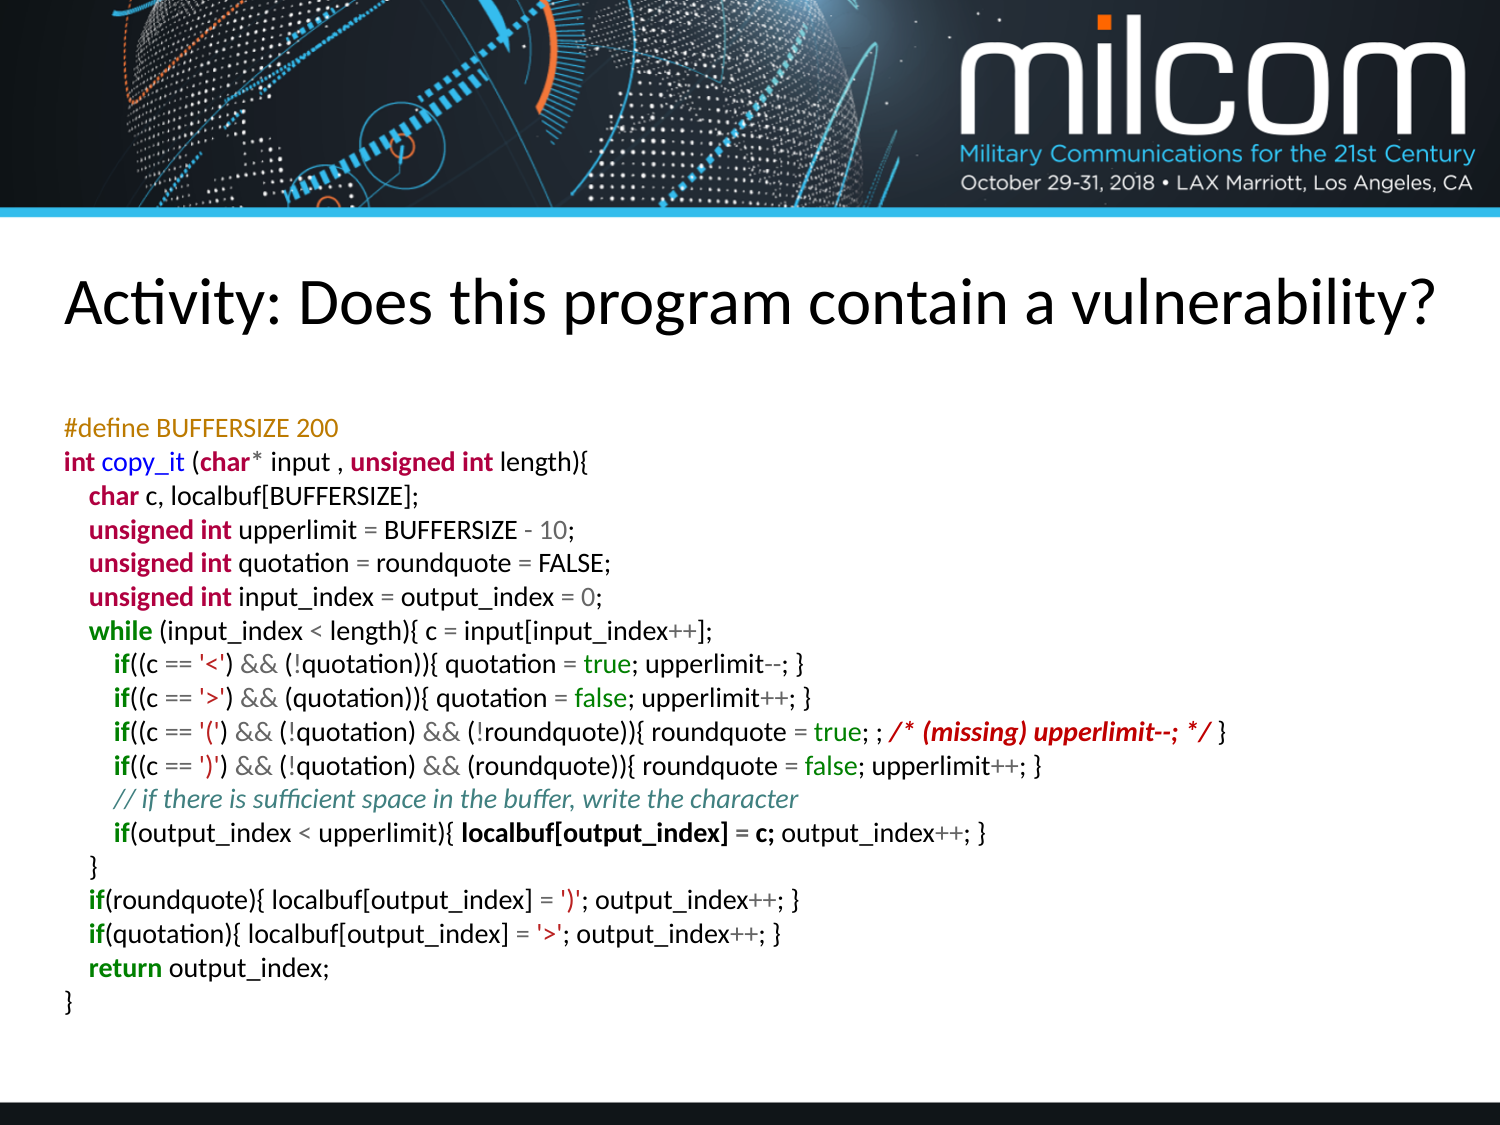

# Activity: Does this program contain a vulnerability?
#define BUFFERSIZE 200
int copy_it (char* input , unsigned int length){
    char c, localbuf[BUFFERSIZE];
    unsigned int upperlimit = BUFFERSIZE - 10;
    unsigned int quotation = roundquote = FALSE;
    unsigned int input_index = output_index = 0;
    while (input_index < length){ c = input[input_index++];
        if((c == '<') && (!quotation)){ quotation = true; upperlimit--; }
        if((c == '>') && (quotation)){ quotation = false; upperlimit++; }
        if((c == '(') && (!quotation) && (!roundquote)){ roundquote = true; ; /* (missing) upperlimit--; */ }
        if((c == ')') && (!quotation) && (roundquote)){ roundquote = false; upperlimit++; }
        // if there is sufficient space in the buffer, write the character
        if(output_index < upperlimit){ localbuf[output_index] = c; output_index++; }
    }
    if(roundquote){ localbuf[output_index] = ')'; output_index++; }
    if(quotation){ localbuf[output_index] = '>'; output_index++; }
    return output_index;
}